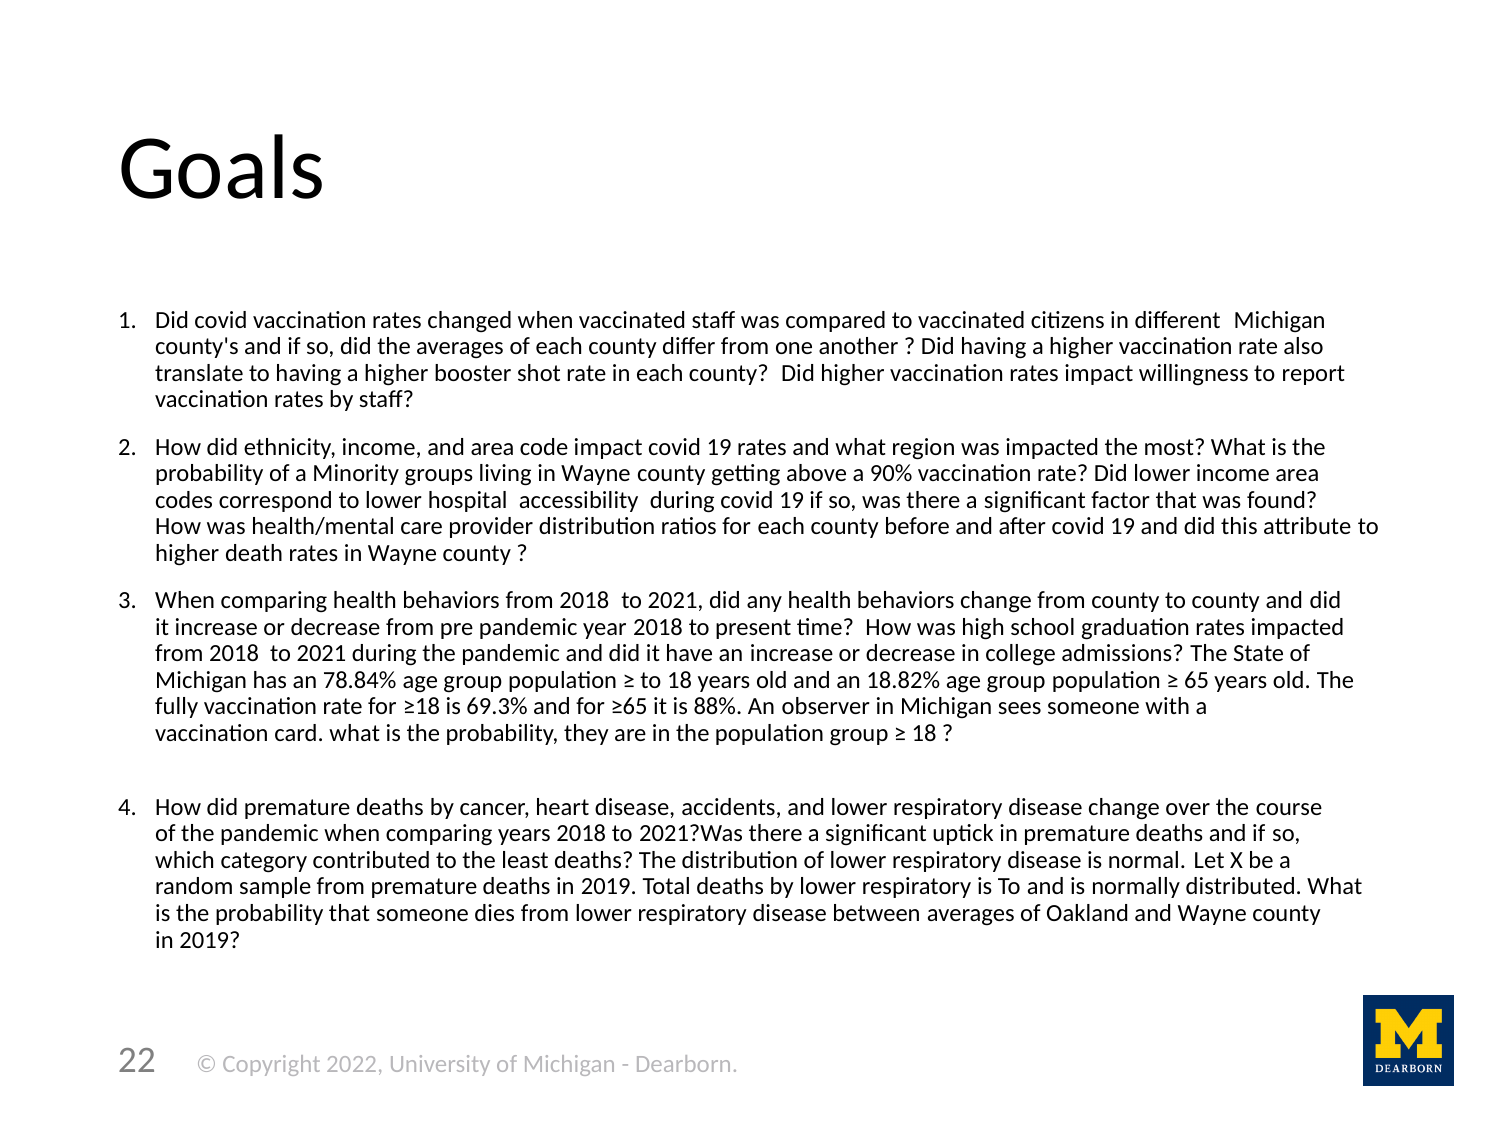

# Goals
Did covid vaccination rates changed when vaccinated staff was compared to vaccinated citizens in different  Michigan county's and if so, did the averages of each county differ from one another ? Did having a higher vaccination rate also translate to having a higher booster shot rate in each county?  Did higher vaccination rates impact willingness to report vaccination rates by staff?
How did ethnicity, income, and area code impact covid 19 rates and what region was impacted the most? What is the probability of a Minority groups living in Wayne county getting above a 90% vaccination rate? Did lower income area codes correspond to lower hospital  accessibility  during covid 19 if so, was there a significant factor that was found?
How was health/mental care provider distribution ratios for each county before and after covid 19 and did this attribute to higher death rates in Wayne county ?
When comparing health behaviors from 2018  to 2021, did any health behaviors change from county to county and did it increase or decrease from pre pandemic year 2018 to present time?  How was high school graduation rates impacted from 2018  to 2021 during the pandemic and did it have an increase or decrease in college admissions? The State of Michigan has an 78.84% age group population ≥ to 18 years old and an 18.82% age group population ≥ 65 years old. The fully vaccination rate for ≥18 is 69.3% and for ≥65 it is 88%. An observer in Michigan sees someone with a vaccination card. what is the probability, they are in the population group ≥ 18 ?
How did premature deaths by cancer, heart disease, accidents, and lower respiratory disease change over the course of the pandemic when comparing years 2018 to 2021?Was there a significant uptick in premature deaths and if so, which category contributed to the least deaths? The distribution of lower respiratory disease is normal. Let X be a random sample from premature deaths in 2019. Total deaths by lower respiratory is To and is normally distributed. What is the probability that someone dies from lower respiratory disease between averages of Oakland and Wayne county in 2019?